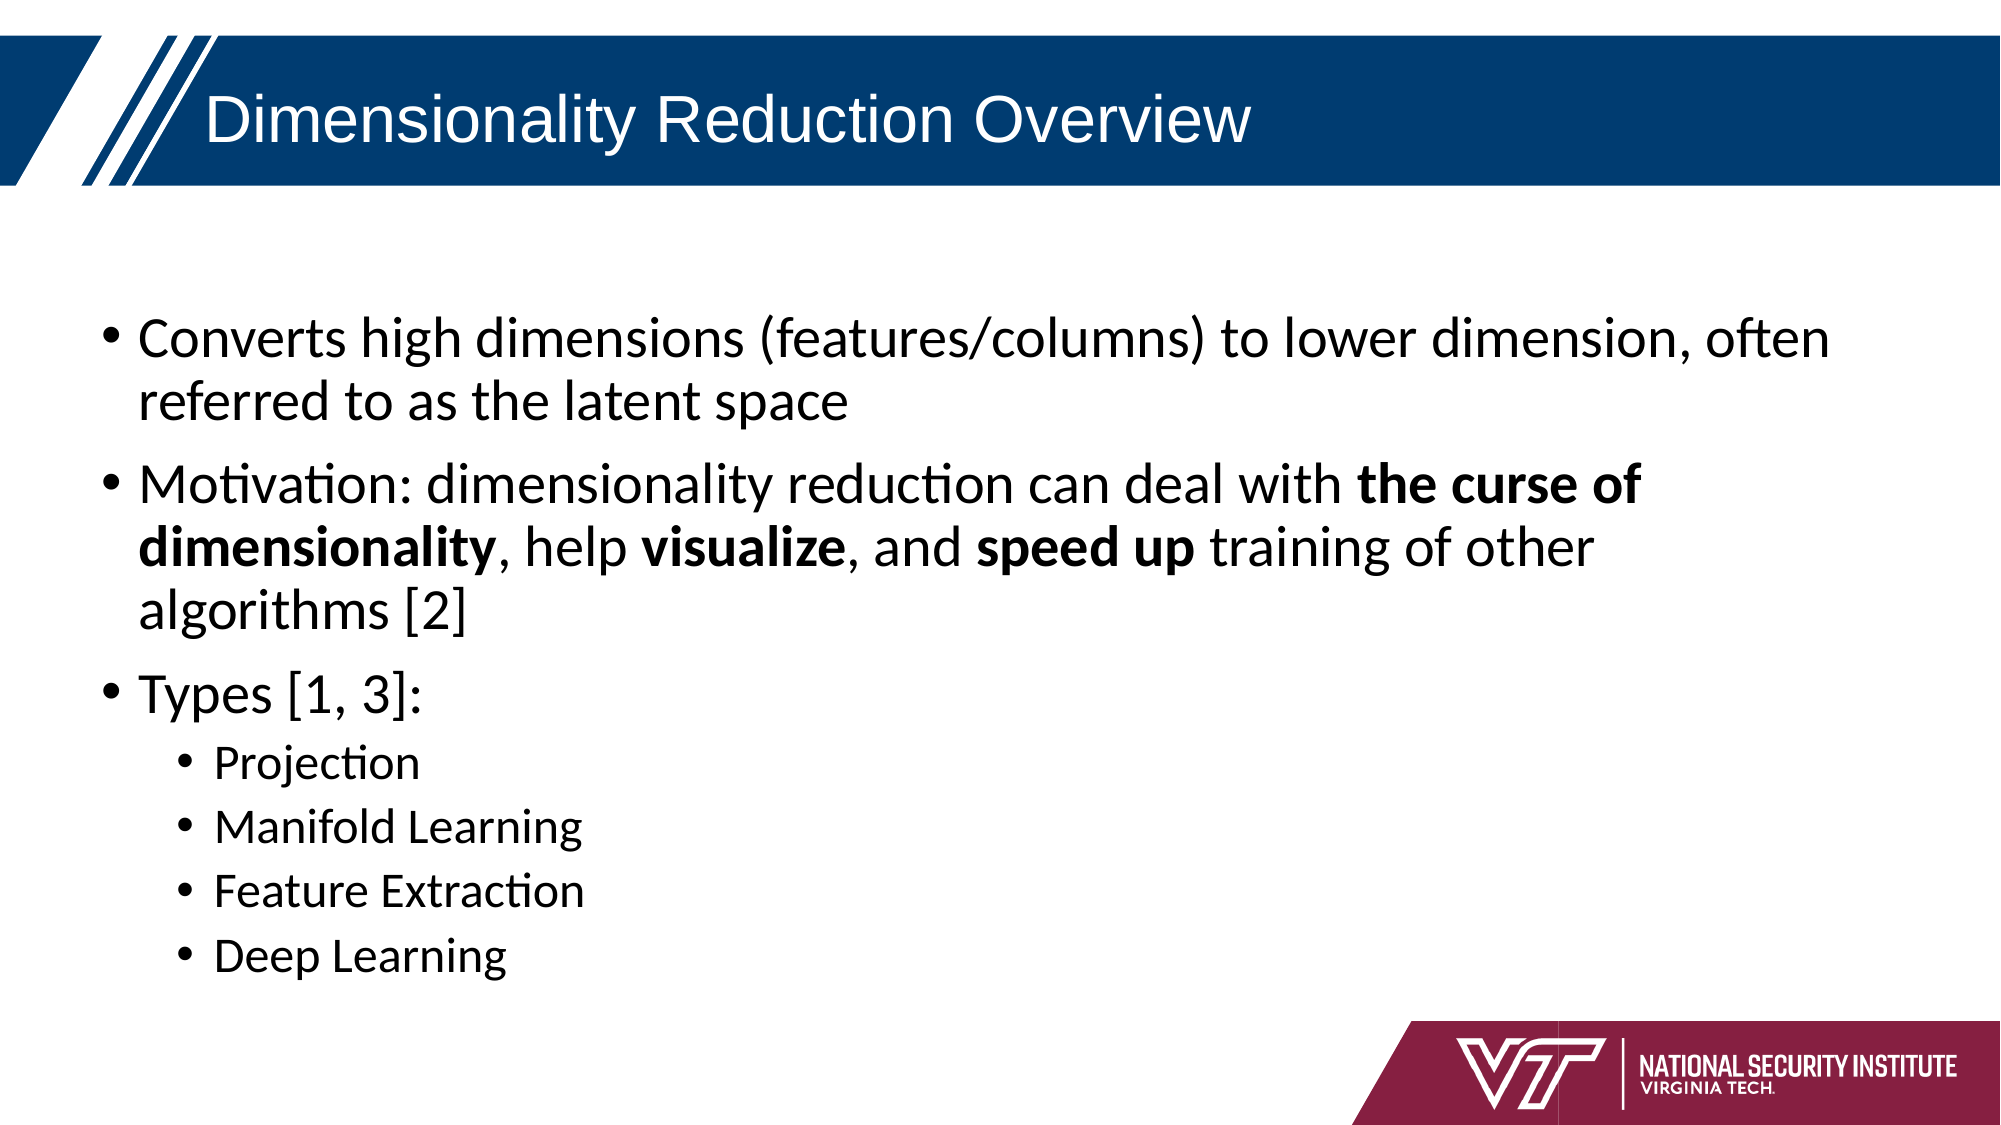

# Dimensionality Reduction Overview
Converts high dimensions (features/columns) to lower dimension, often referred to as the latent space
Motivation: dimensionality reduction can deal with the curse of dimensionality, help visualize, and speed up training of other algorithms [2]
Types [1, 3]:
Projection
Manifold Learning
Feature Extraction
Deep Learning